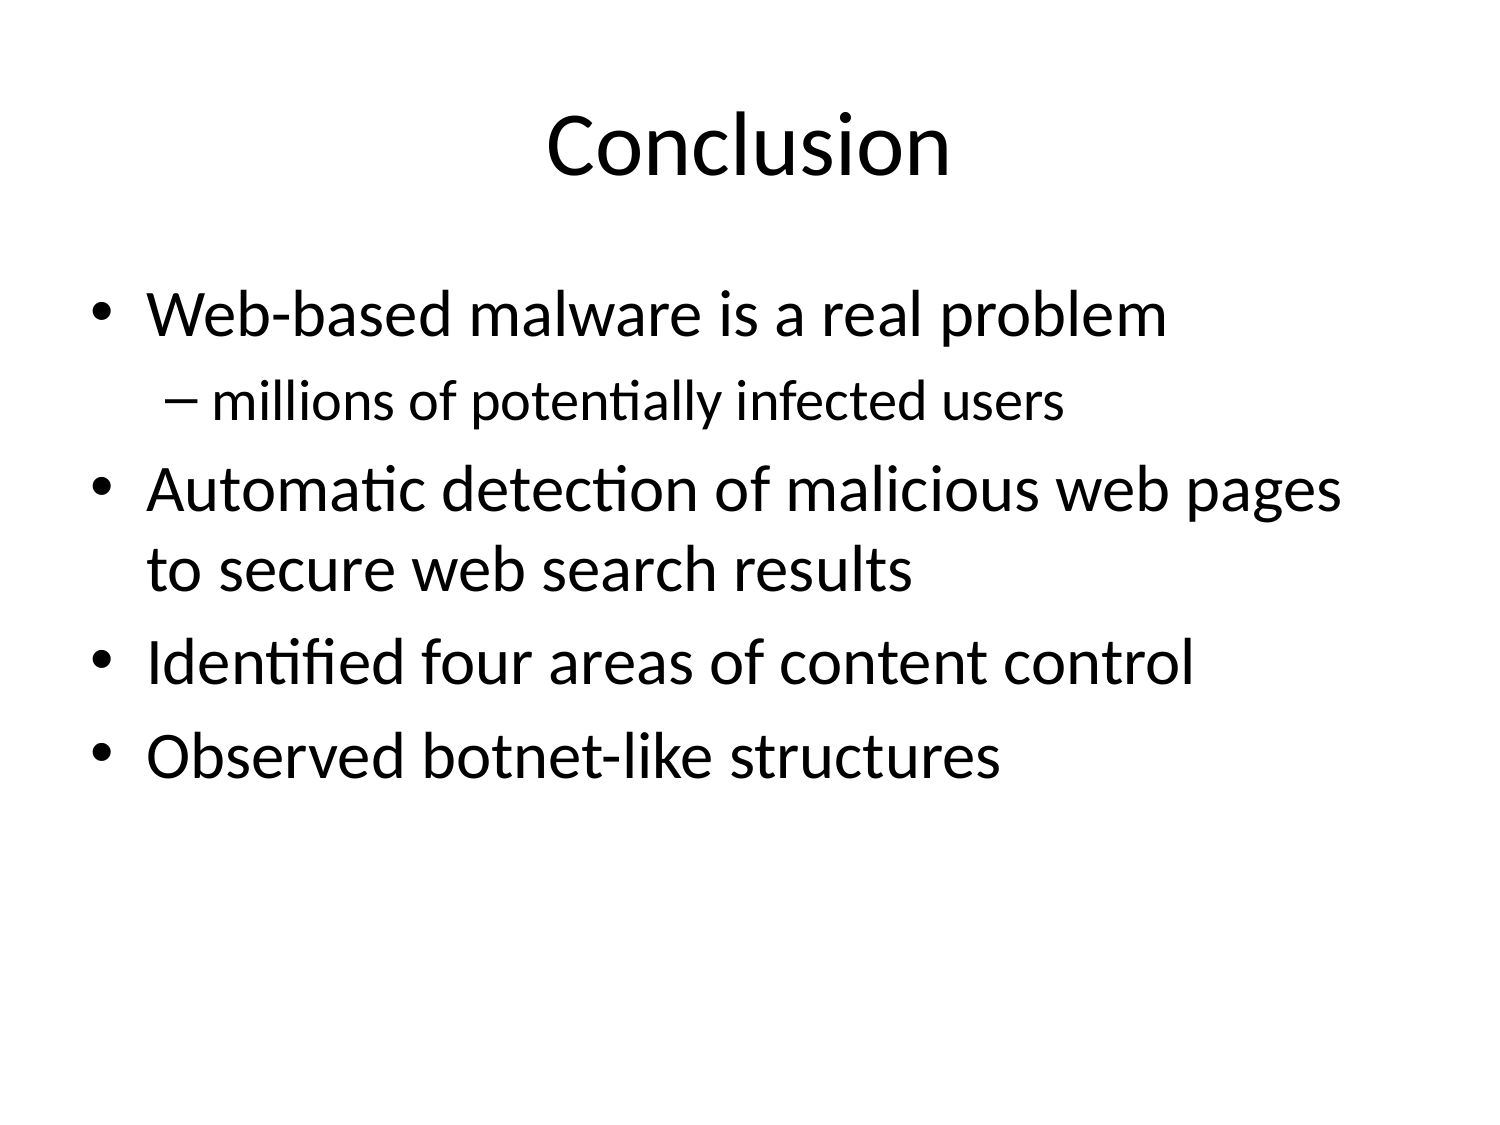

# Conclusion
Web-based malware is a real problem
millions of potentially infected users
Automatic detection of malicious web pages to secure web search results
Identified four areas of content control
Observed botnet-like structures